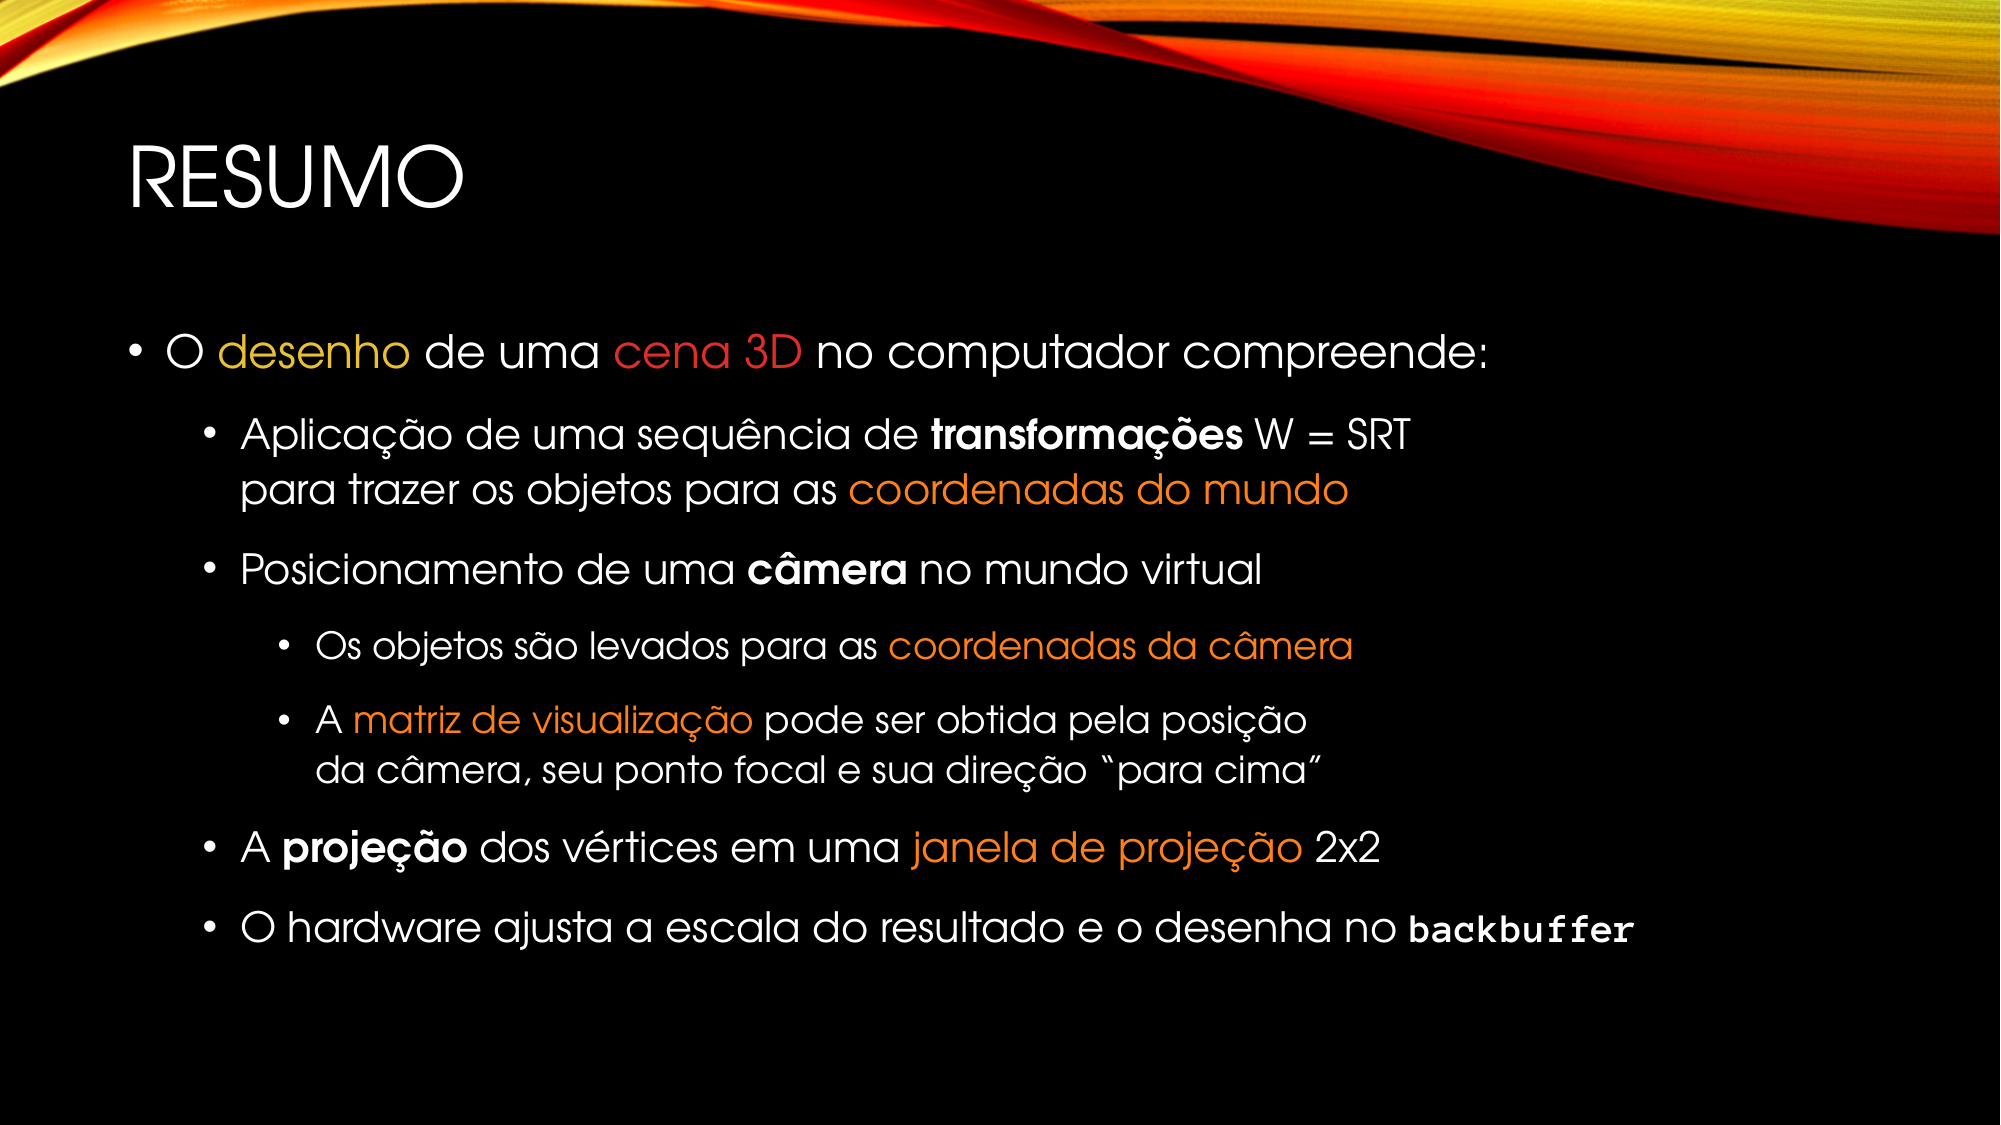

# Resumo
O desenho de uma cena 3D no computador compreende:
Aplicação de uma sequência de transformações W = SRT
para trazer os objetos para as coordenadas do mundo
Posicionamento de uma câmera no mundo virtual
Os objetos são levados para as coordenadas da câmera
A matriz de visualização pode ser obtida pela posição
da câmera, seu ponto focal e sua direção “para cima”
A projeção dos vértices em uma janela de projeção 2x2
O hardware ajusta a escala do resultado e o desenha no backbuffer